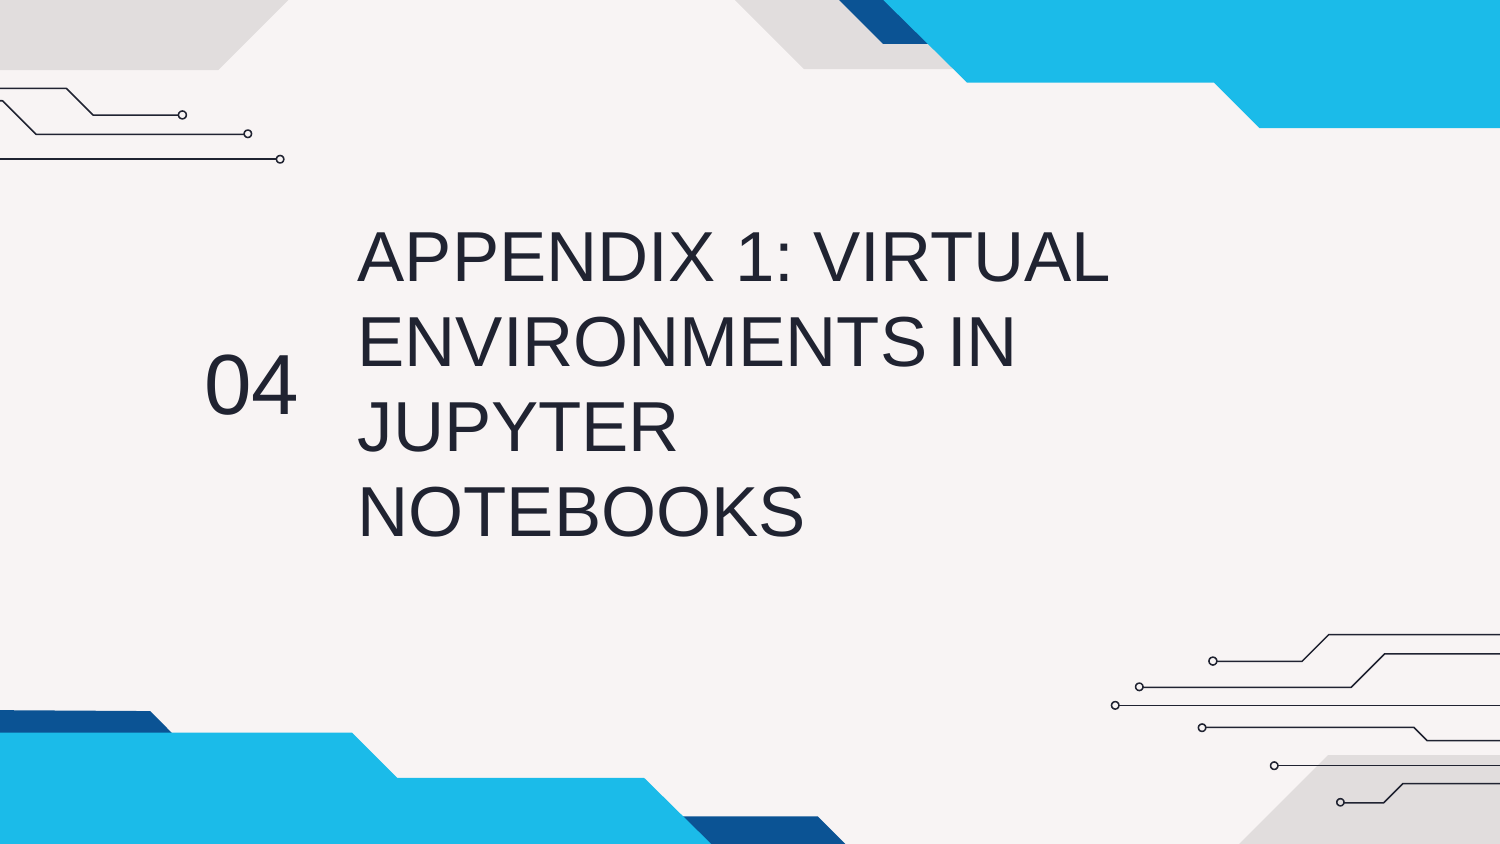

# APPENDIX 1: VIRTUAL ENVIRONMENTS IN JUPYTER NOTEBOOKS
04